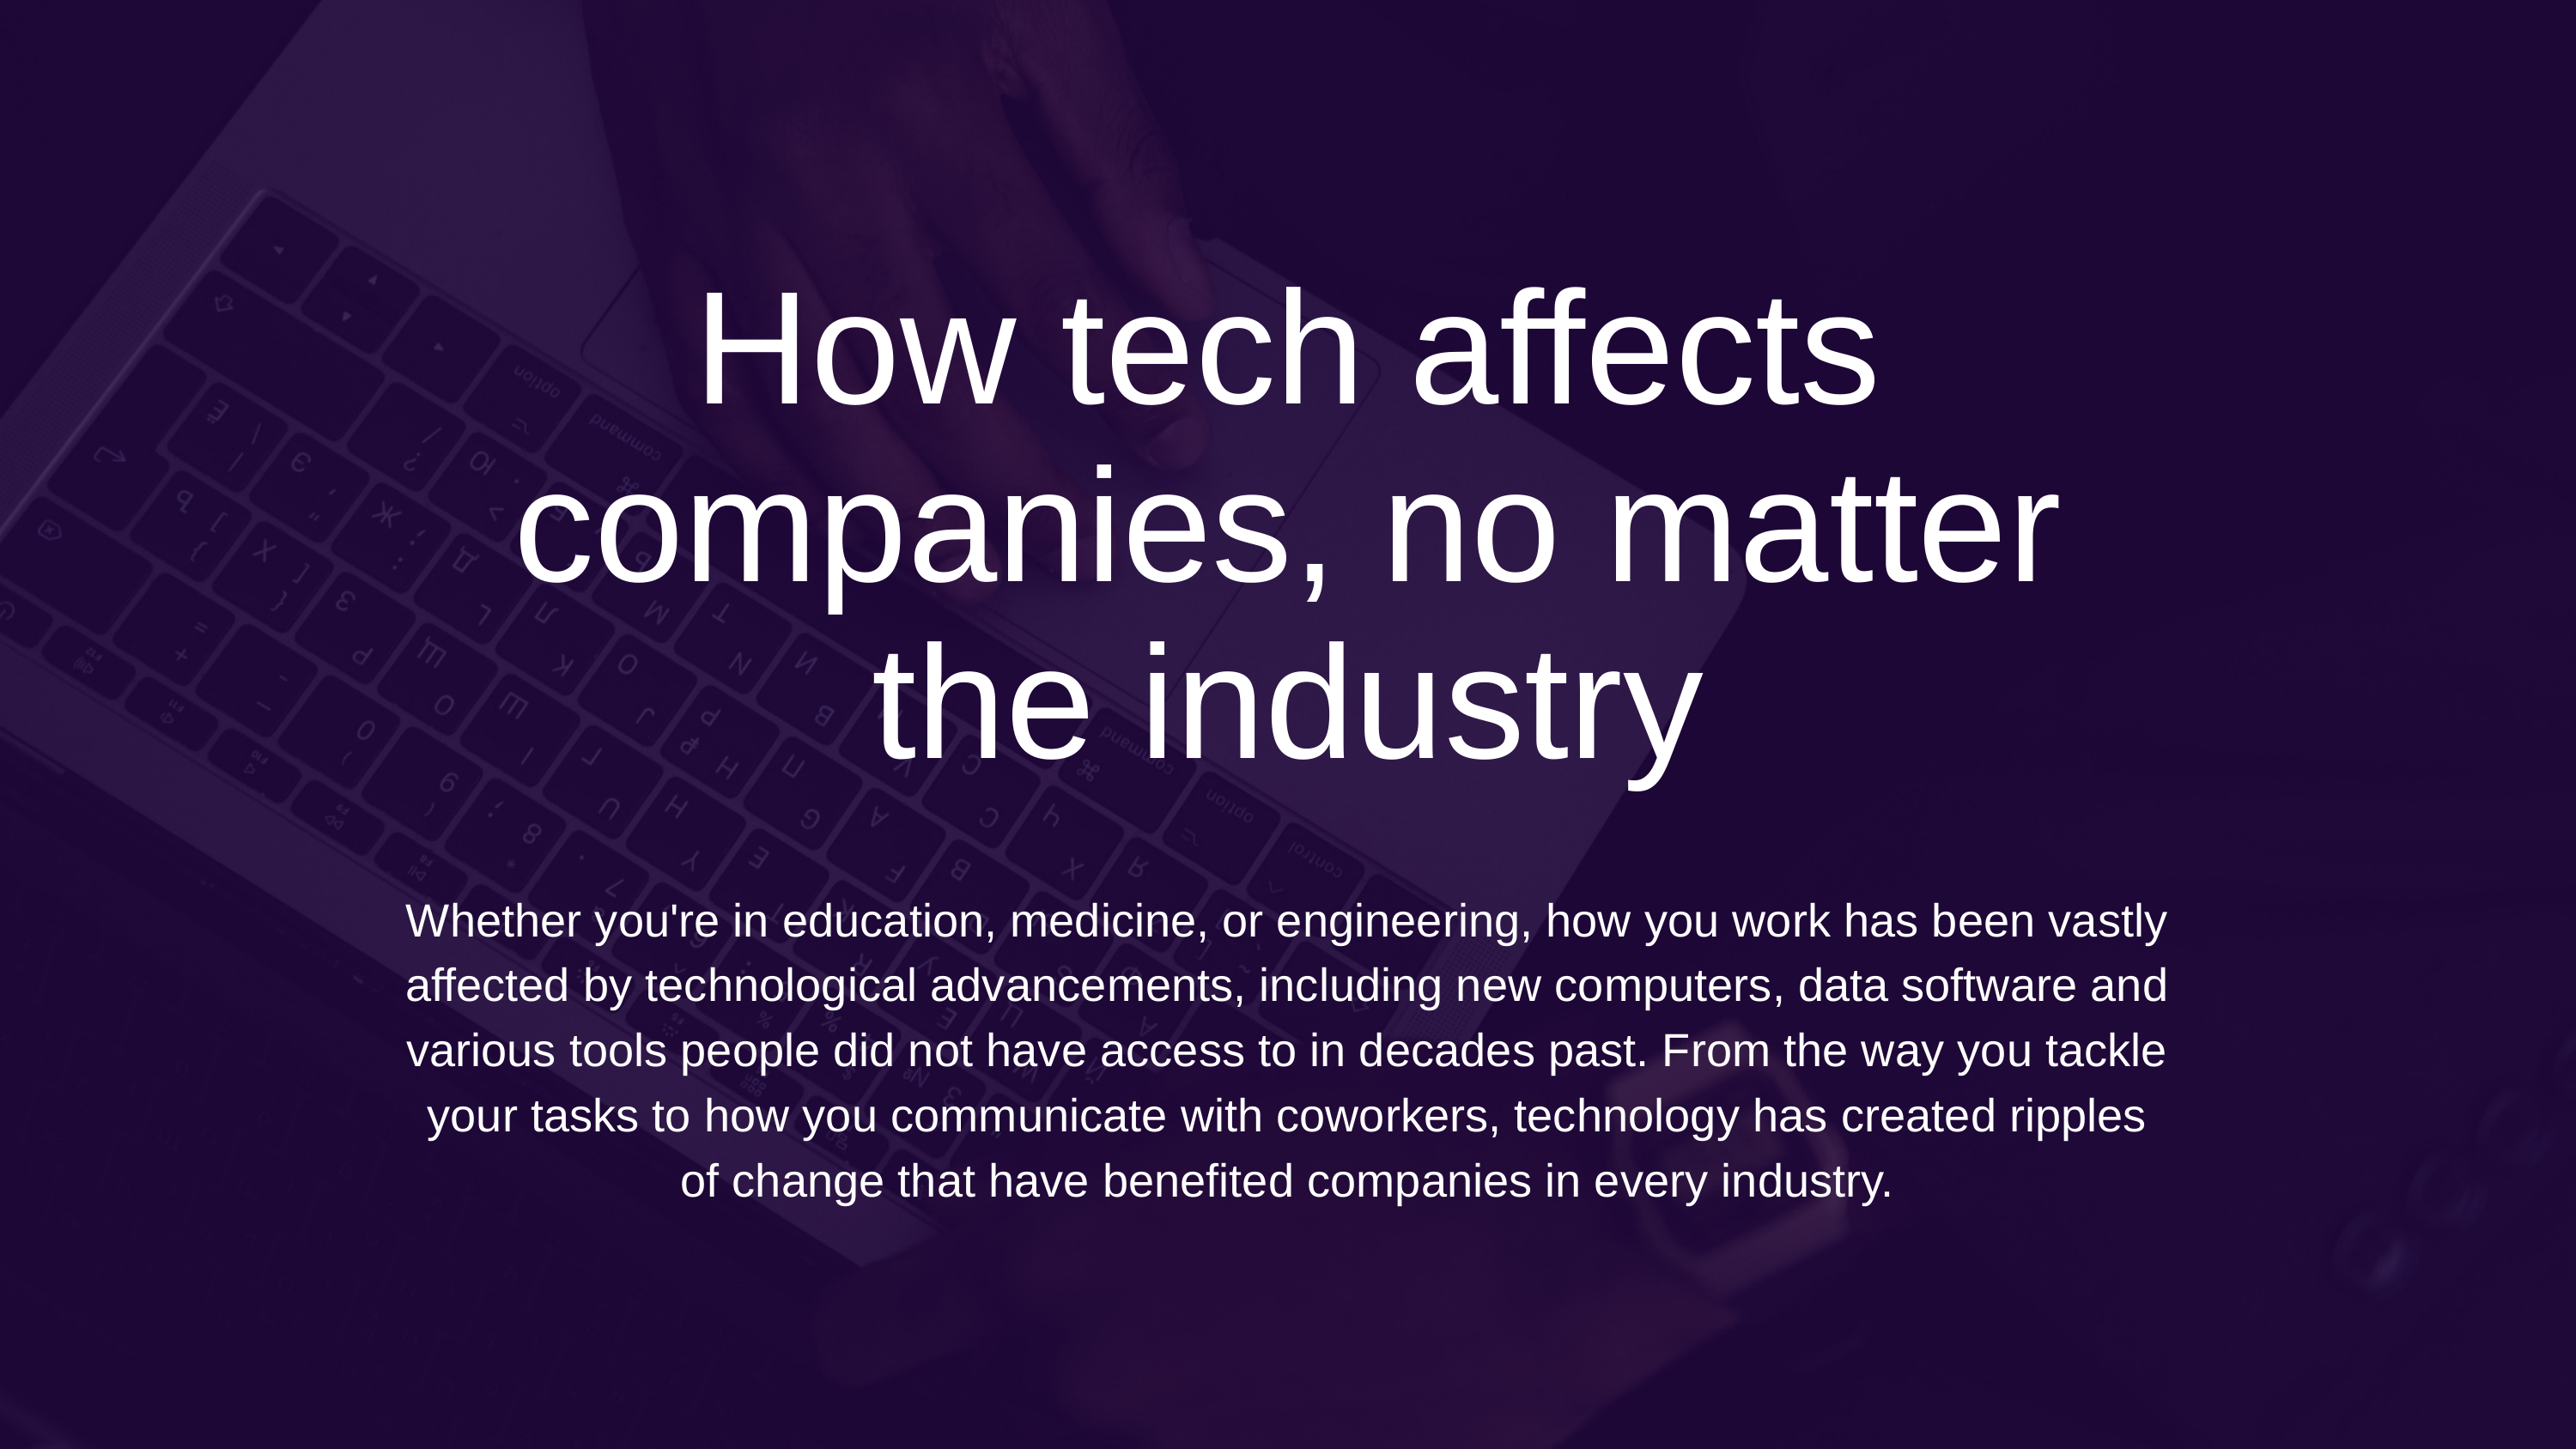

How tech affects companies, no matter
the industry
Whether you're in education, medicine, or engineering, how you work has been vastly affected by technological advancements, including new computers, data software and various tools people did not have access to in decades past. From the way you tackle your tasks to how you communicate with coworkers, technology has created ripples of change that have benefited companies in every industry.